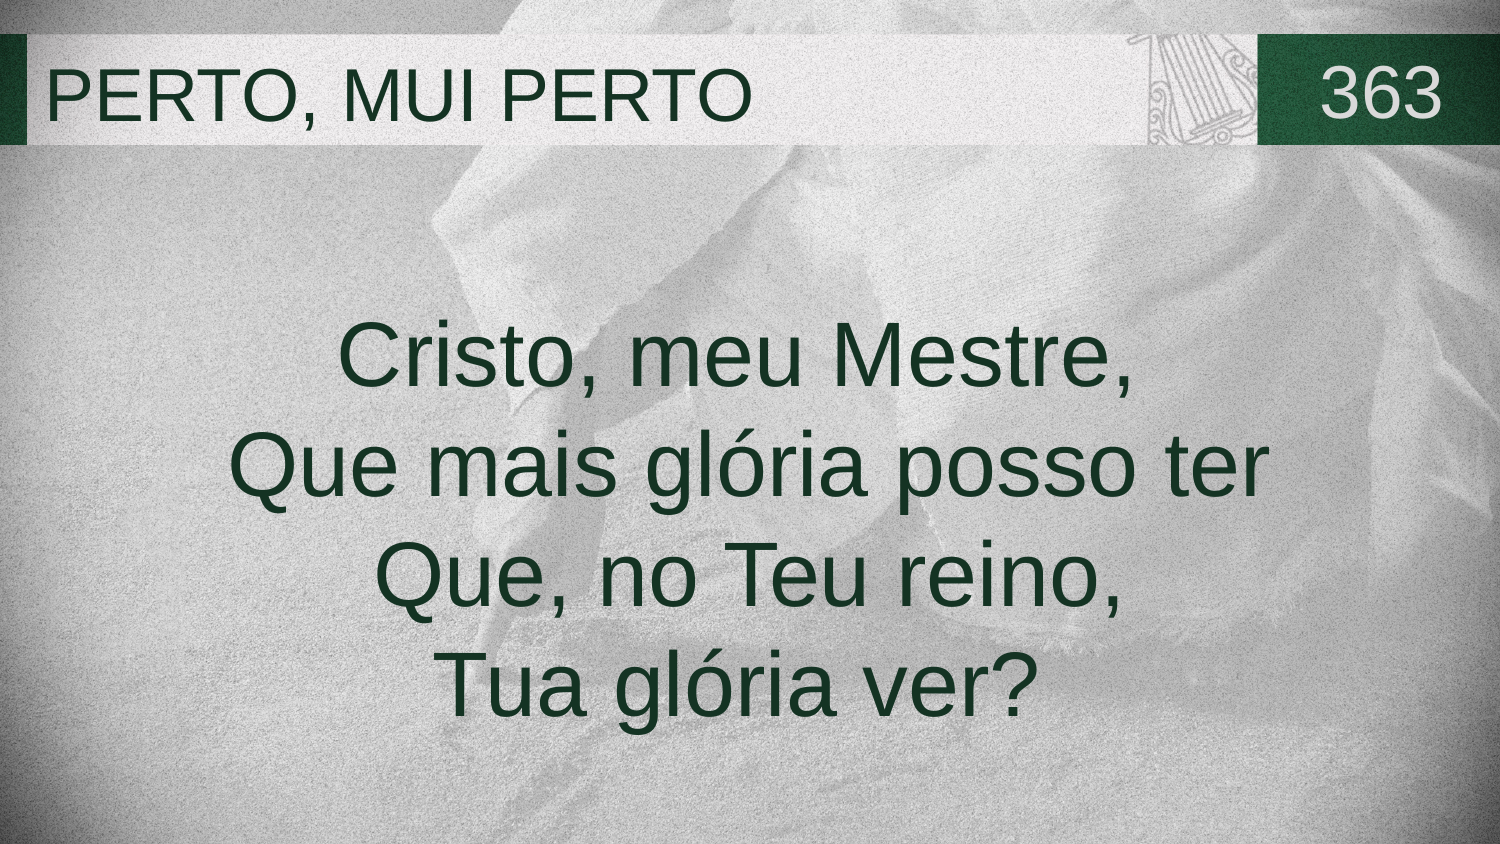

# PERTO, MUI PERTO
363
Cristo, meu Mestre,
Que mais glória posso ter
Que, no Teu reino,
Tua glória ver?